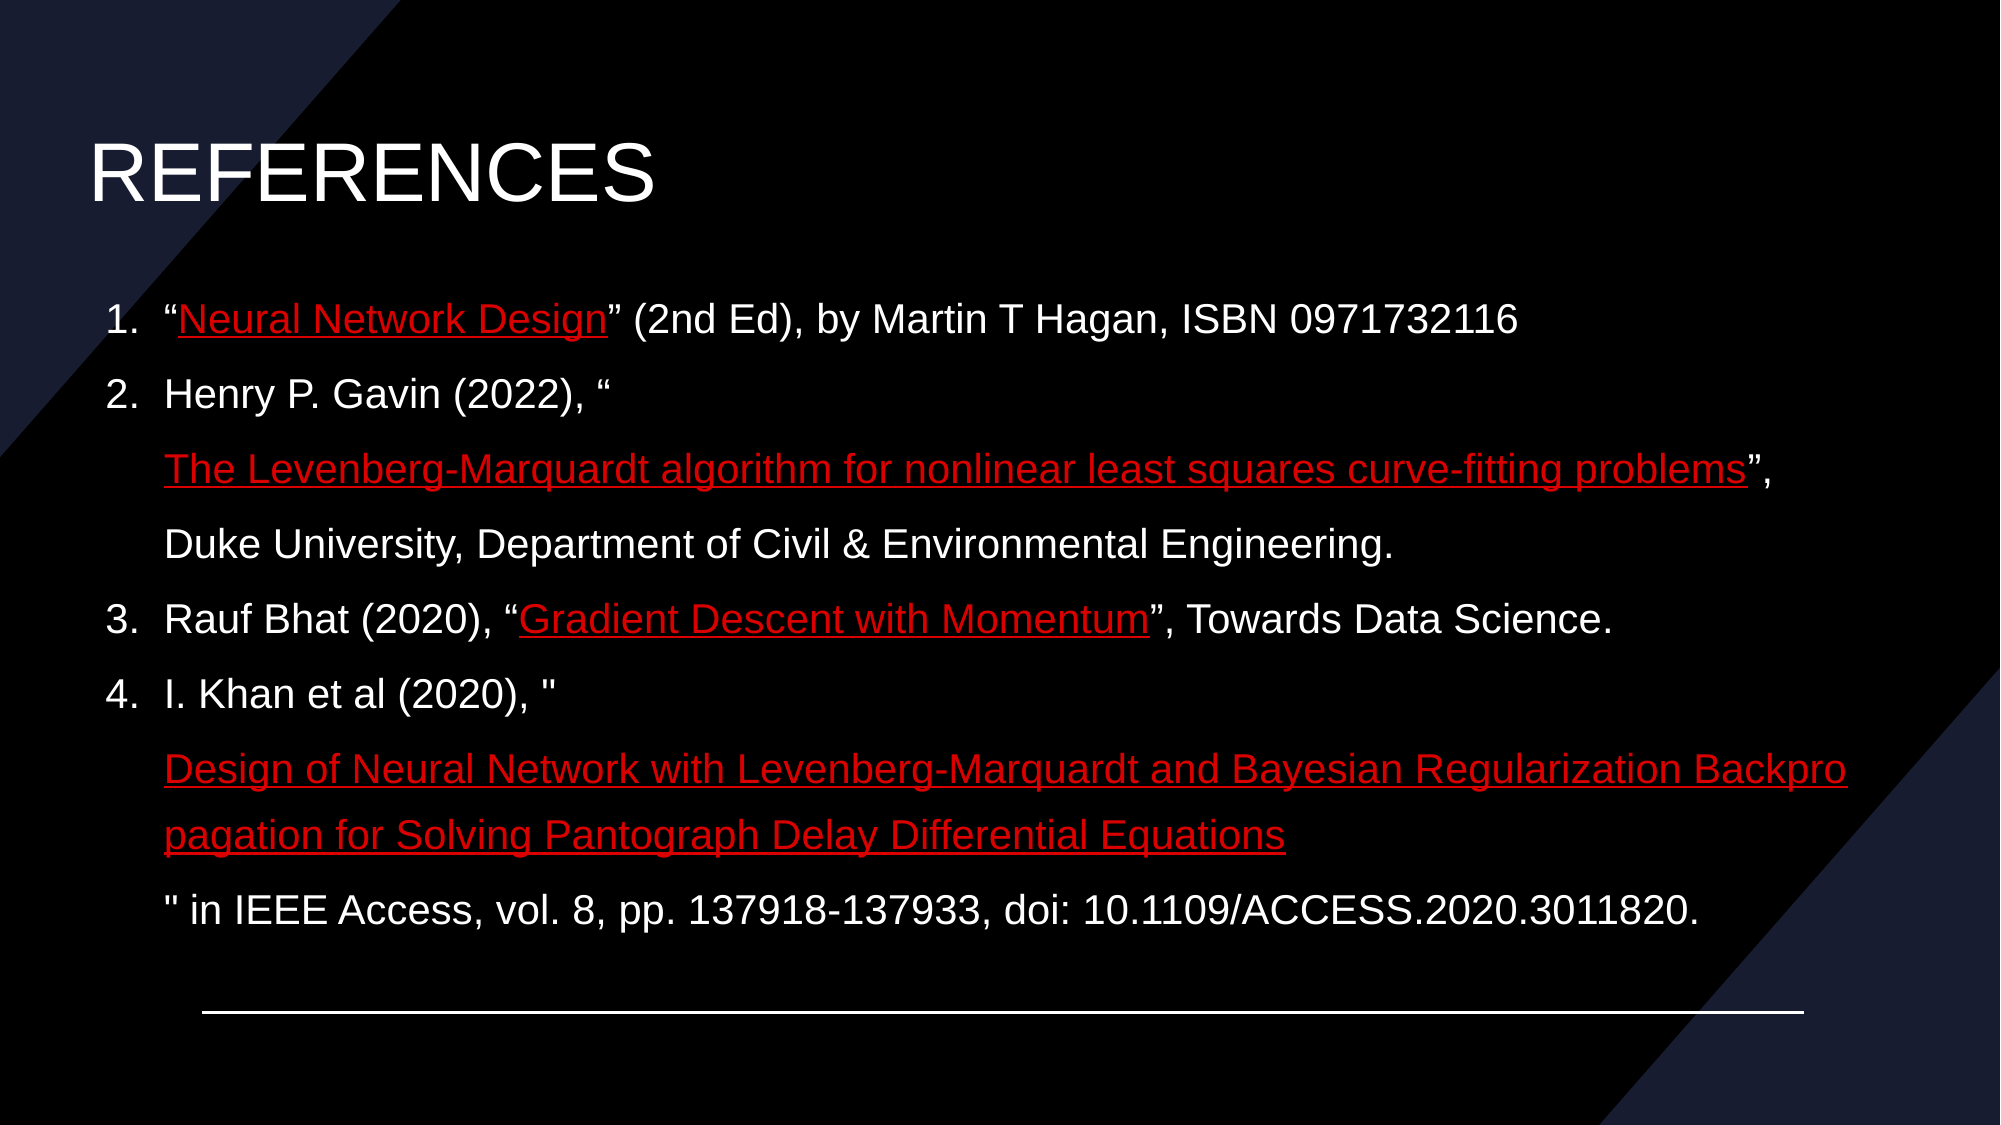

# REFERENCES
“Neural Network Design” (2nd Ed), by Martin T Hagan, ISBN 0971732116
Henry P. Gavin (2022), “The Levenberg-Marquardt algorithm for nonlinear least squares curve-fitting problems”, Duke University, Department of Civil & Environmental Engineering.
Rauf Bhat (2020), “Gradient Descent with Momentum”, Towards Data Science.
I. Khan et al (2020), "Design of Neural Network with Levenberg-Marquardt and Bayesian Regularization Backpropagation for Solving Pantograph Delay Differential Equations" in IEEE Access, vol. 8, pp. 137918-137933, doi: 10.1109/ACCESS.2020.3011820.